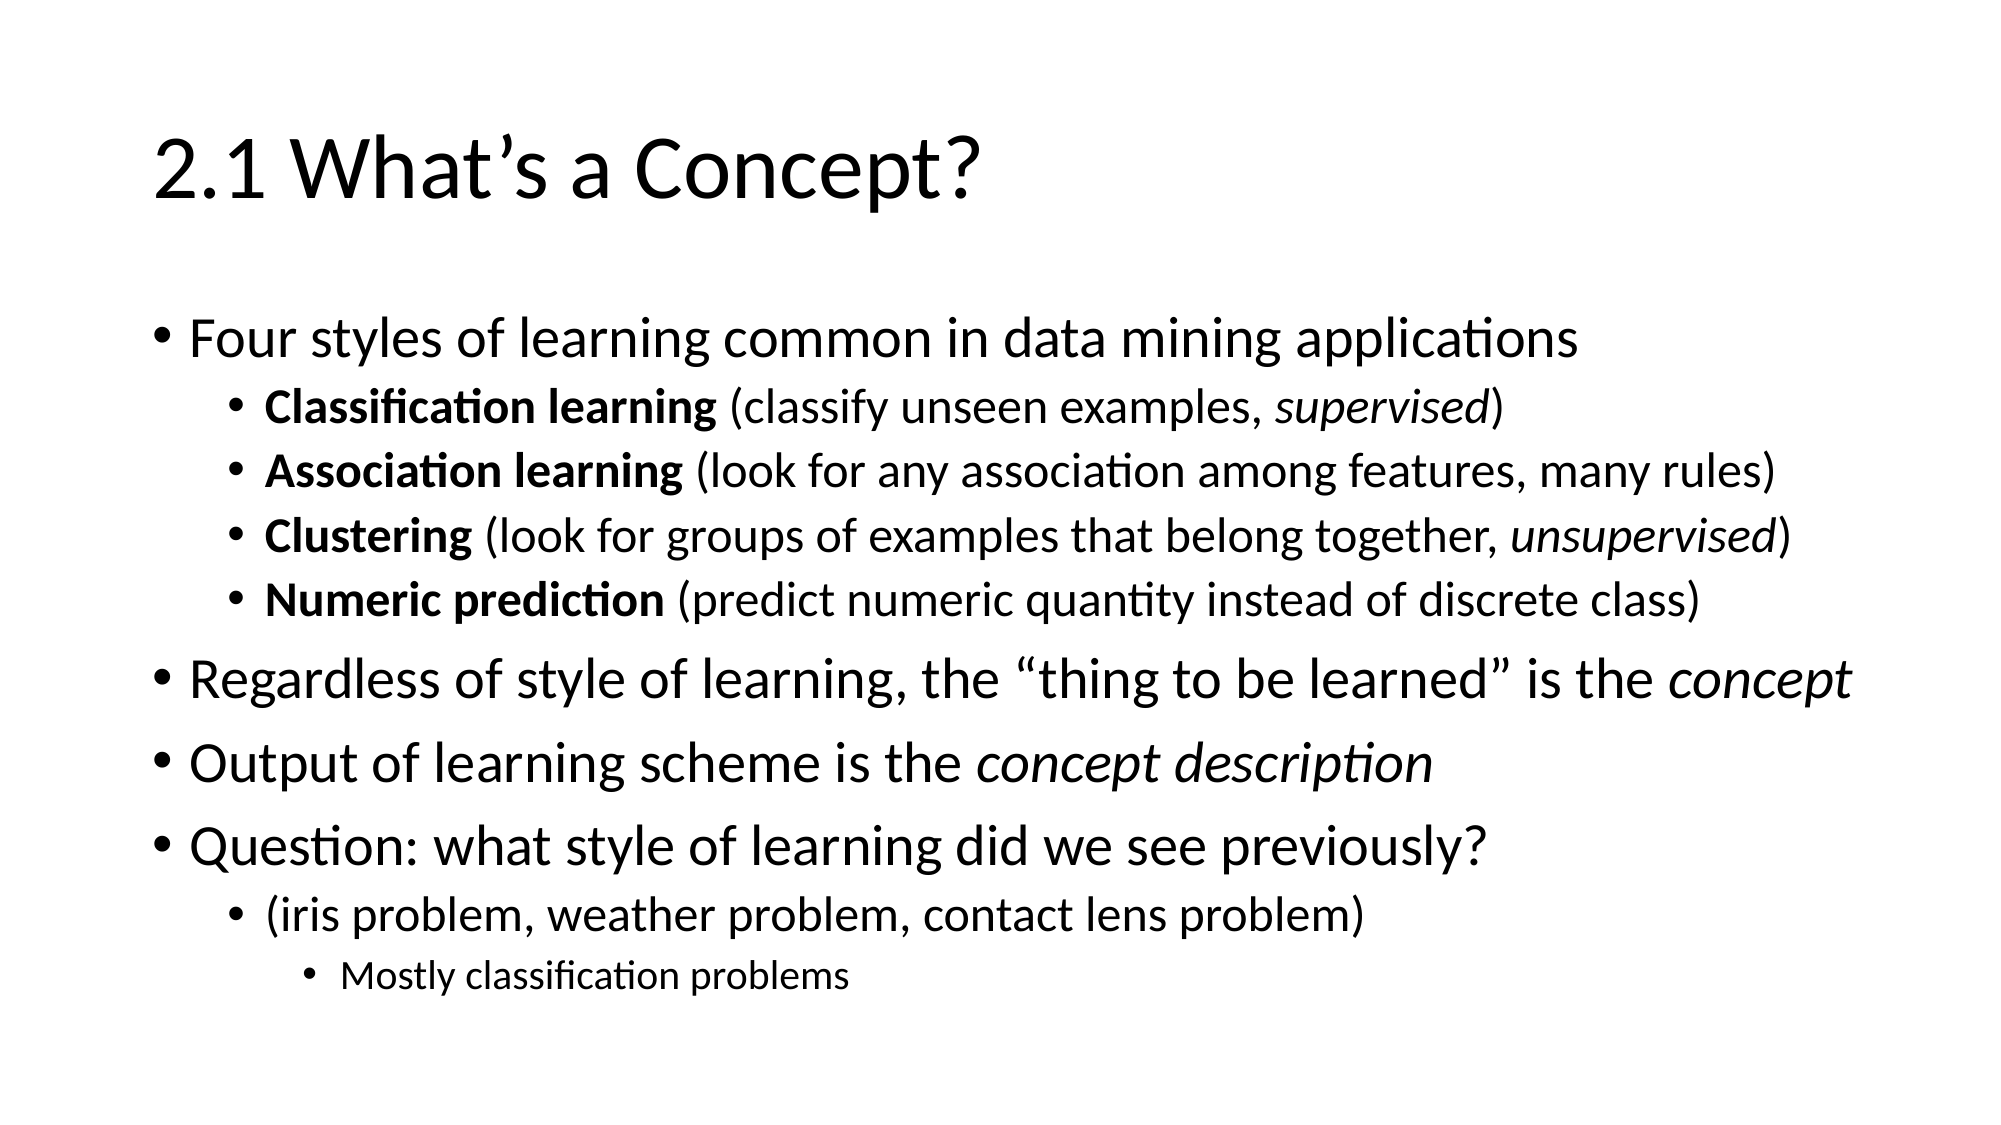

# 2.1 What’s a Concept?
Four styles of learning common in data mining applications
Classification learning (classify unseen examples, supervised)
Association learning (look for any association among features, many rules)
Clustering (look for groups of examples that belong together, unsupervised)
Numeric prediction (predict numeric quantity instead of discrete class)
Regardless of style of learning, the “thing to be learned” is the concept
Output of learning scheme is the concept description
Question: what style of learning did we see previously?
(iris problem, weather problem, contact lens problem)
Mostly classification problems